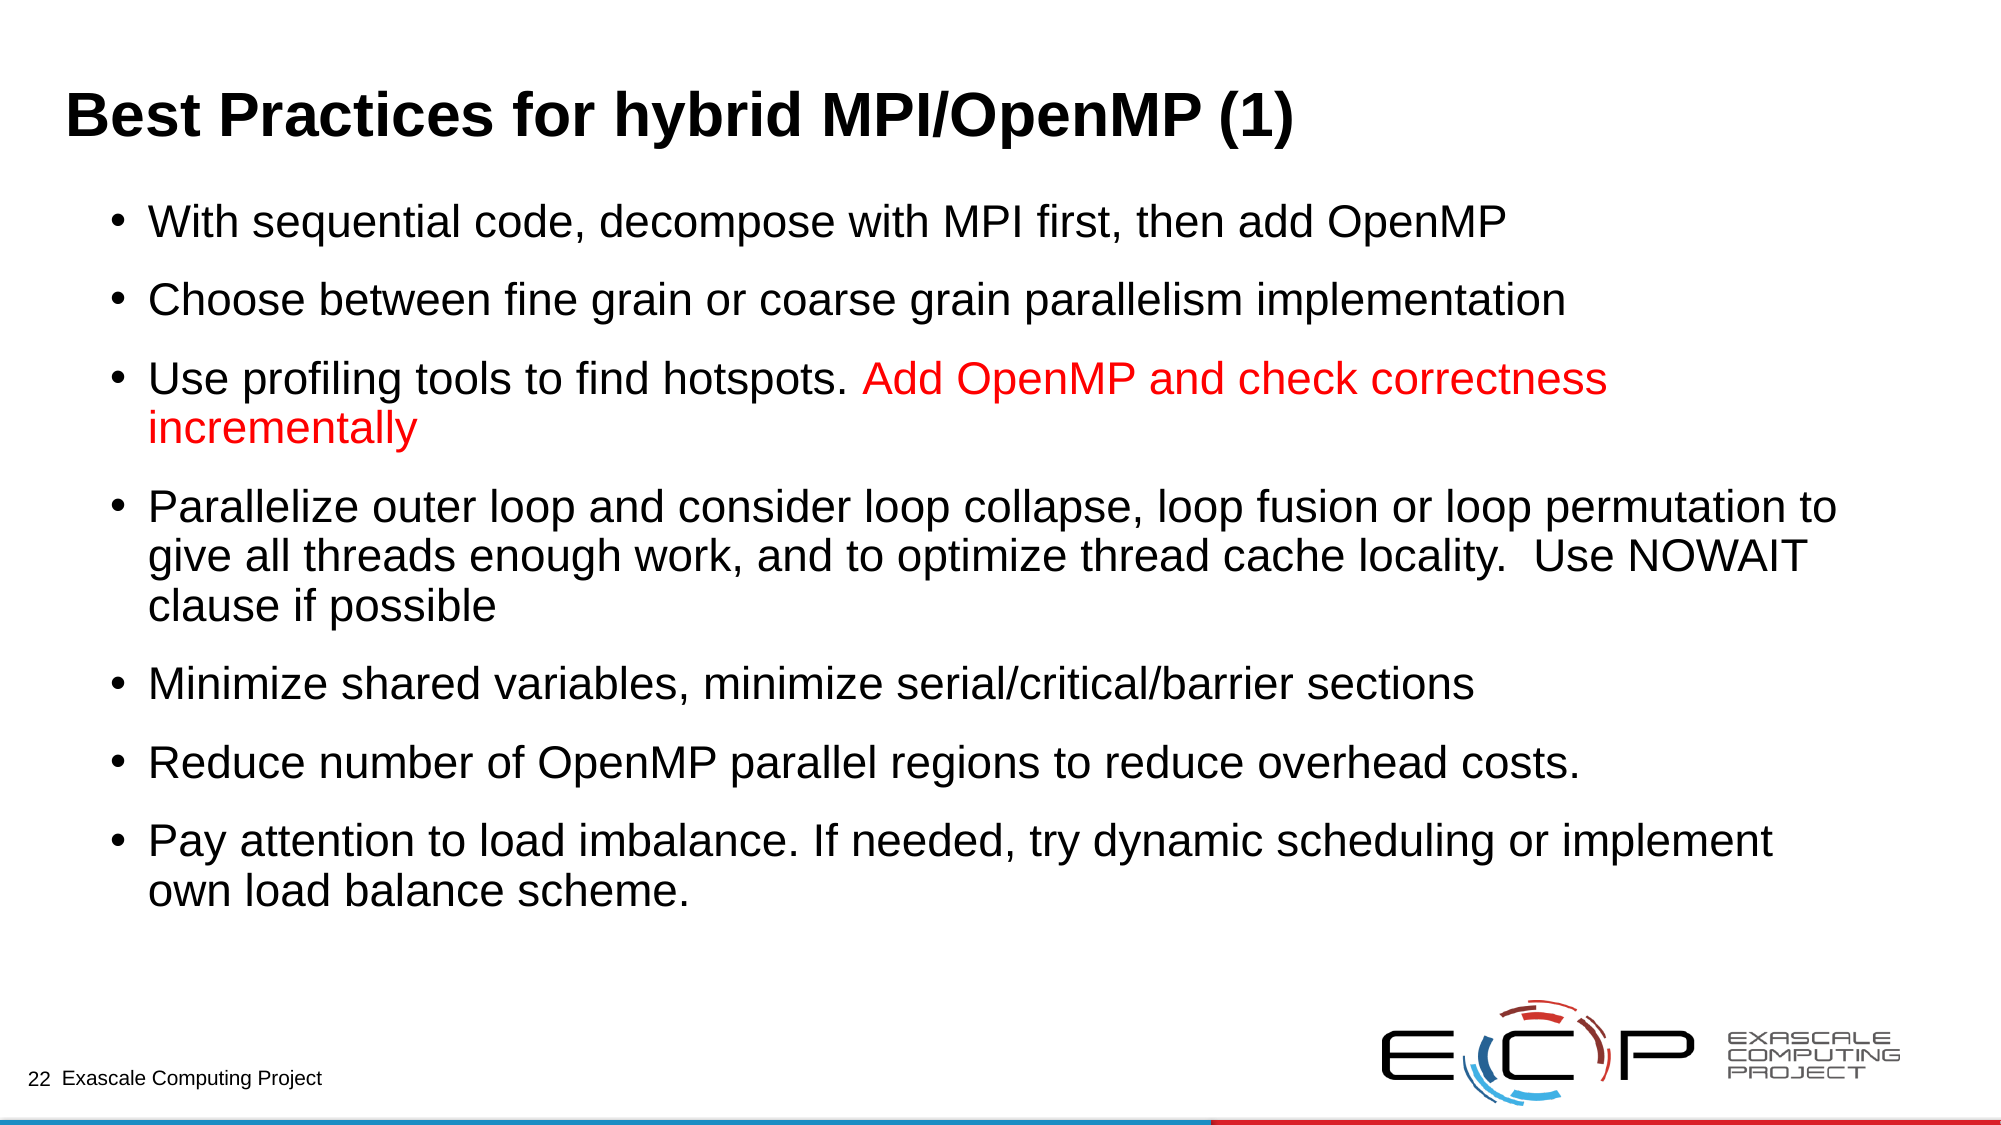

# Best Practices for hybrid MPI/OpenMP (1)
With sequential code, decompose with MPI first, then add OpenMP
Choose between fine grain or coarse grain parallelism implementation
Use profiling tools to find hotspots. Add OpenMP and check correctness incrementally
Parallelize outer loop and consider loop collapse, loop fusion or loop permutation to give all threads enough work, and to optimize thread cache locality.  Use NOWAIT clause if possible
Minimize shared variables, minimize serial/critical/barrier sections
Reduce number of OpenMP parallel regions to reduce overhead costs.
Pay attention to load imbalance. If needed, try dynamic scheduling or implement own load balance scheme.